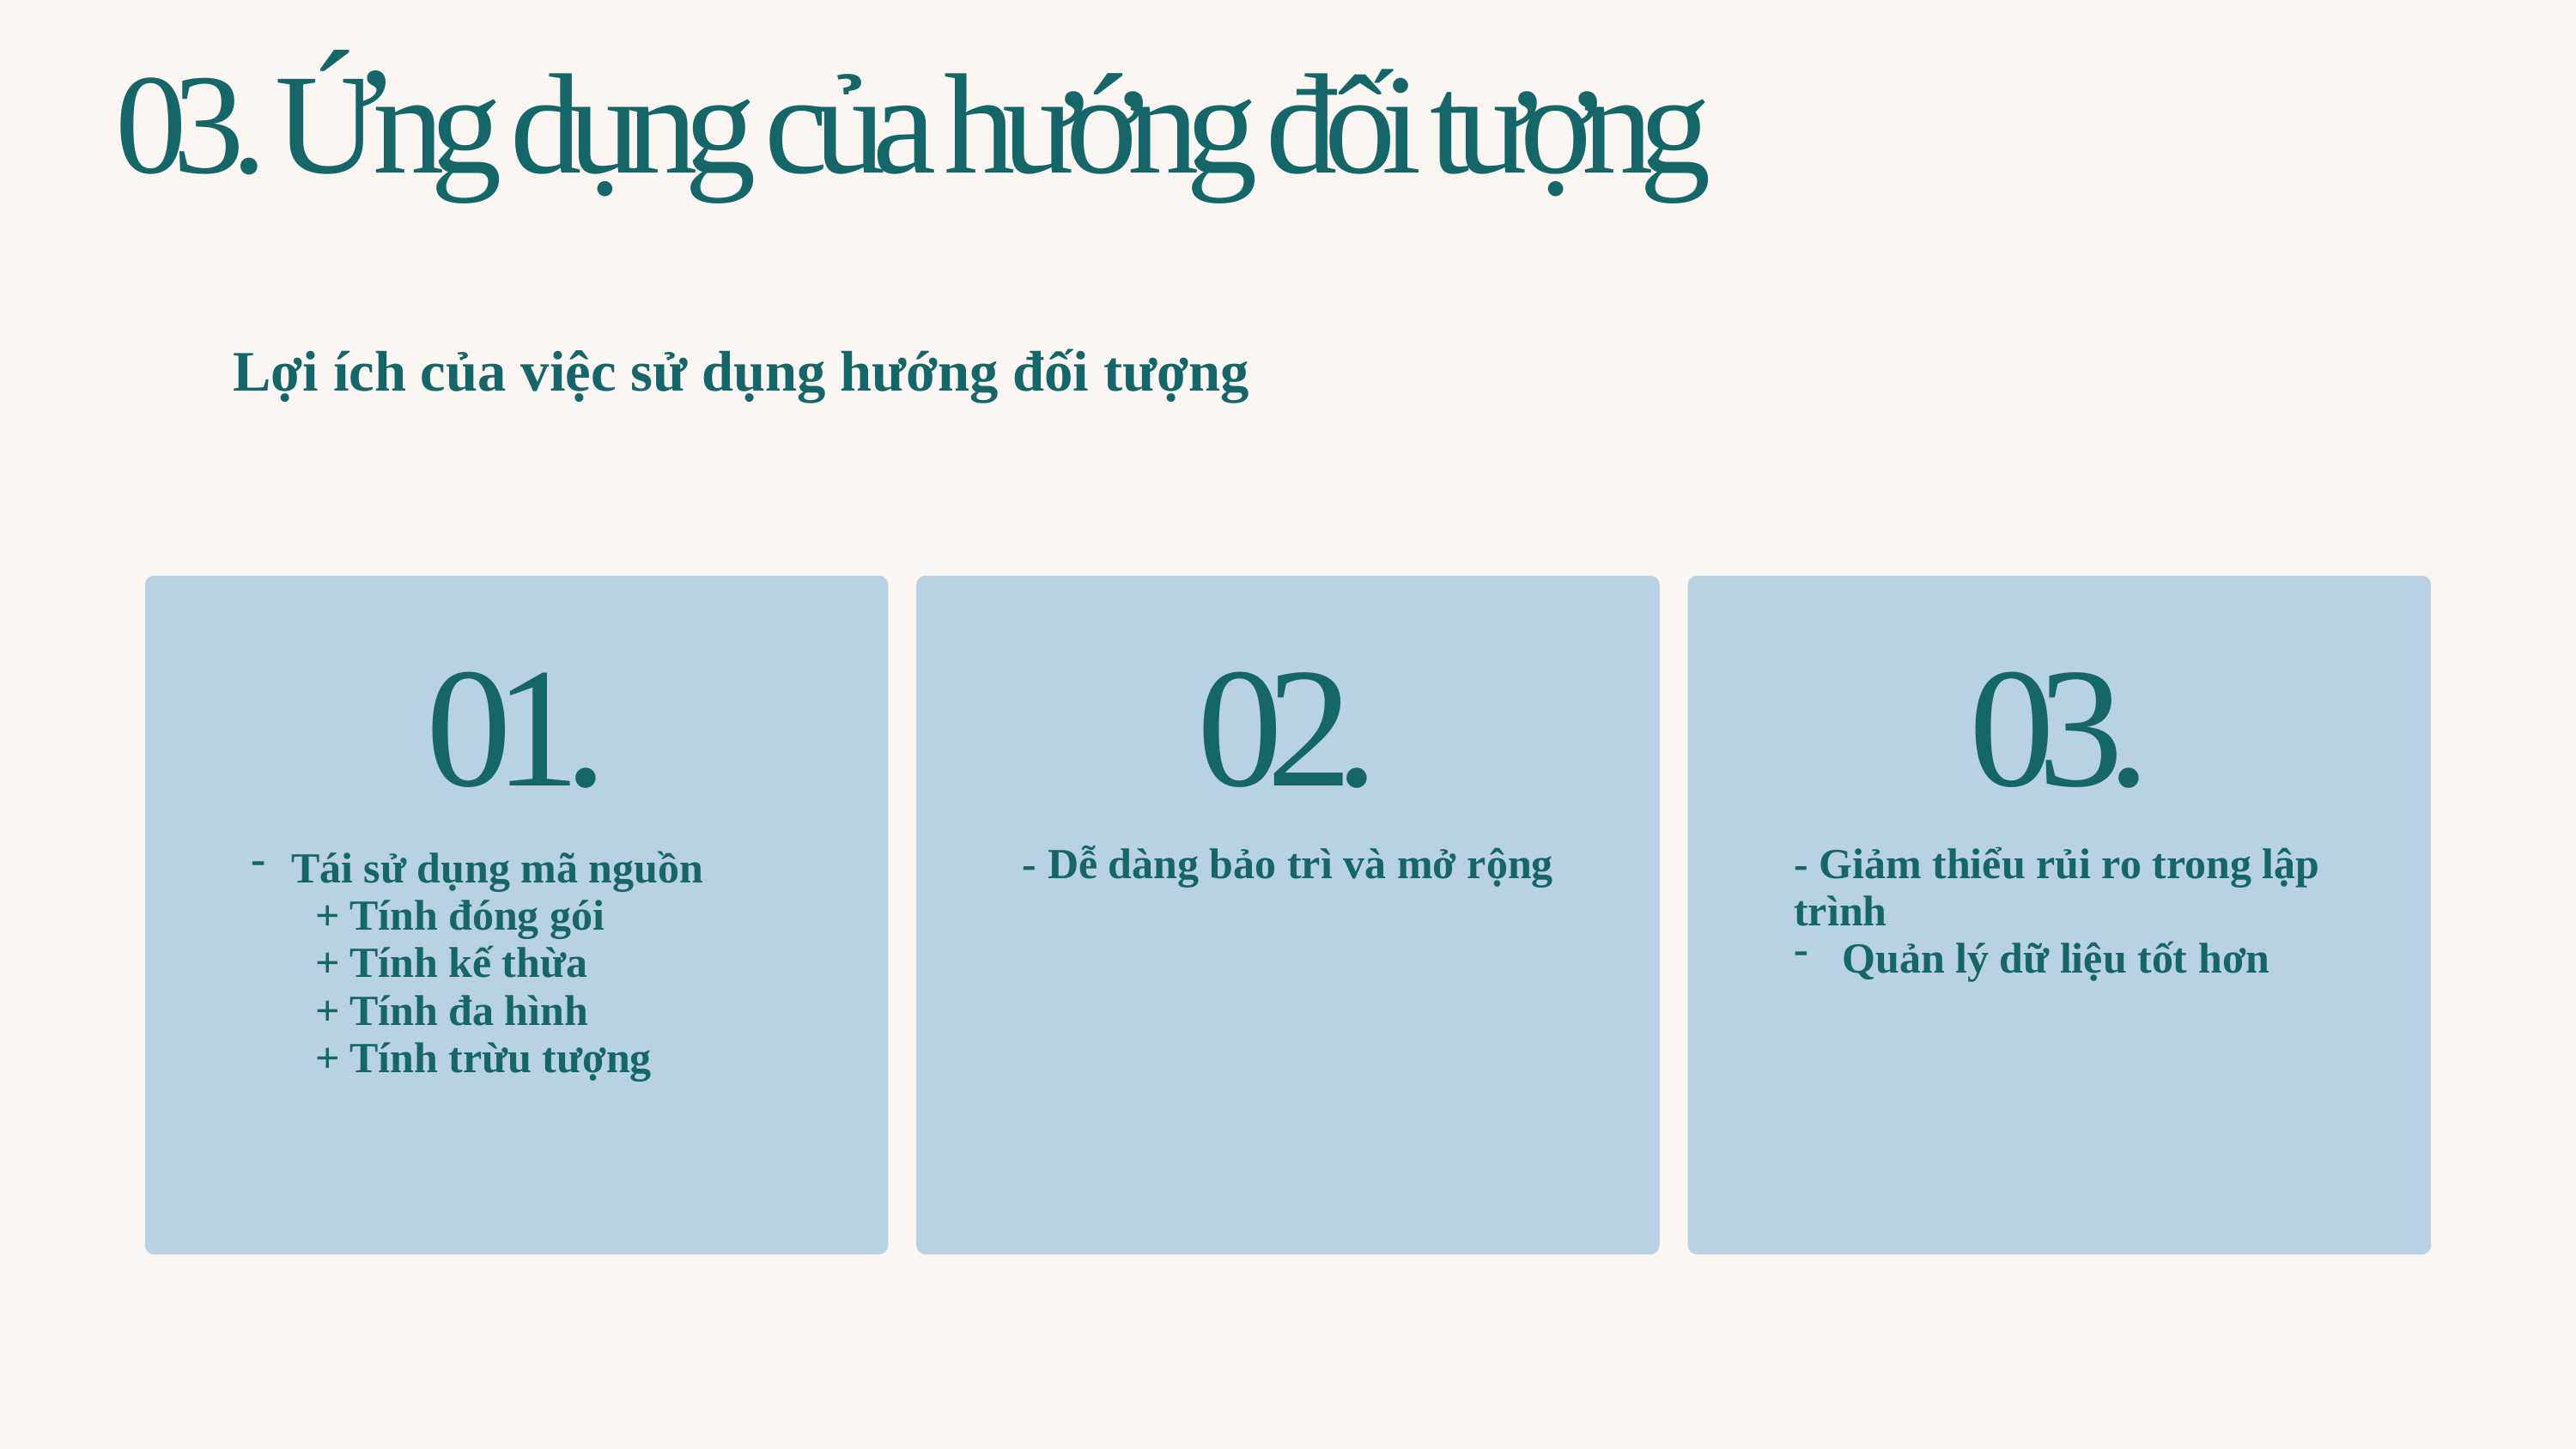

03. Ứng dụng của hướng đối tượng
Lợi ích của việc sử dụng hướng đối tượng

01.
02.
03.
- Dễ dàng bảo trì và mở rộng
- Giảm thiểu rủi ro trong lập trình
Quản lý dữ liệu tốt hơn
Tái sử dụng mã nguồn
+ Tính đóng gói
+ Tính kế thừa
+ Tính đa hình
+ Tính trừu tượng